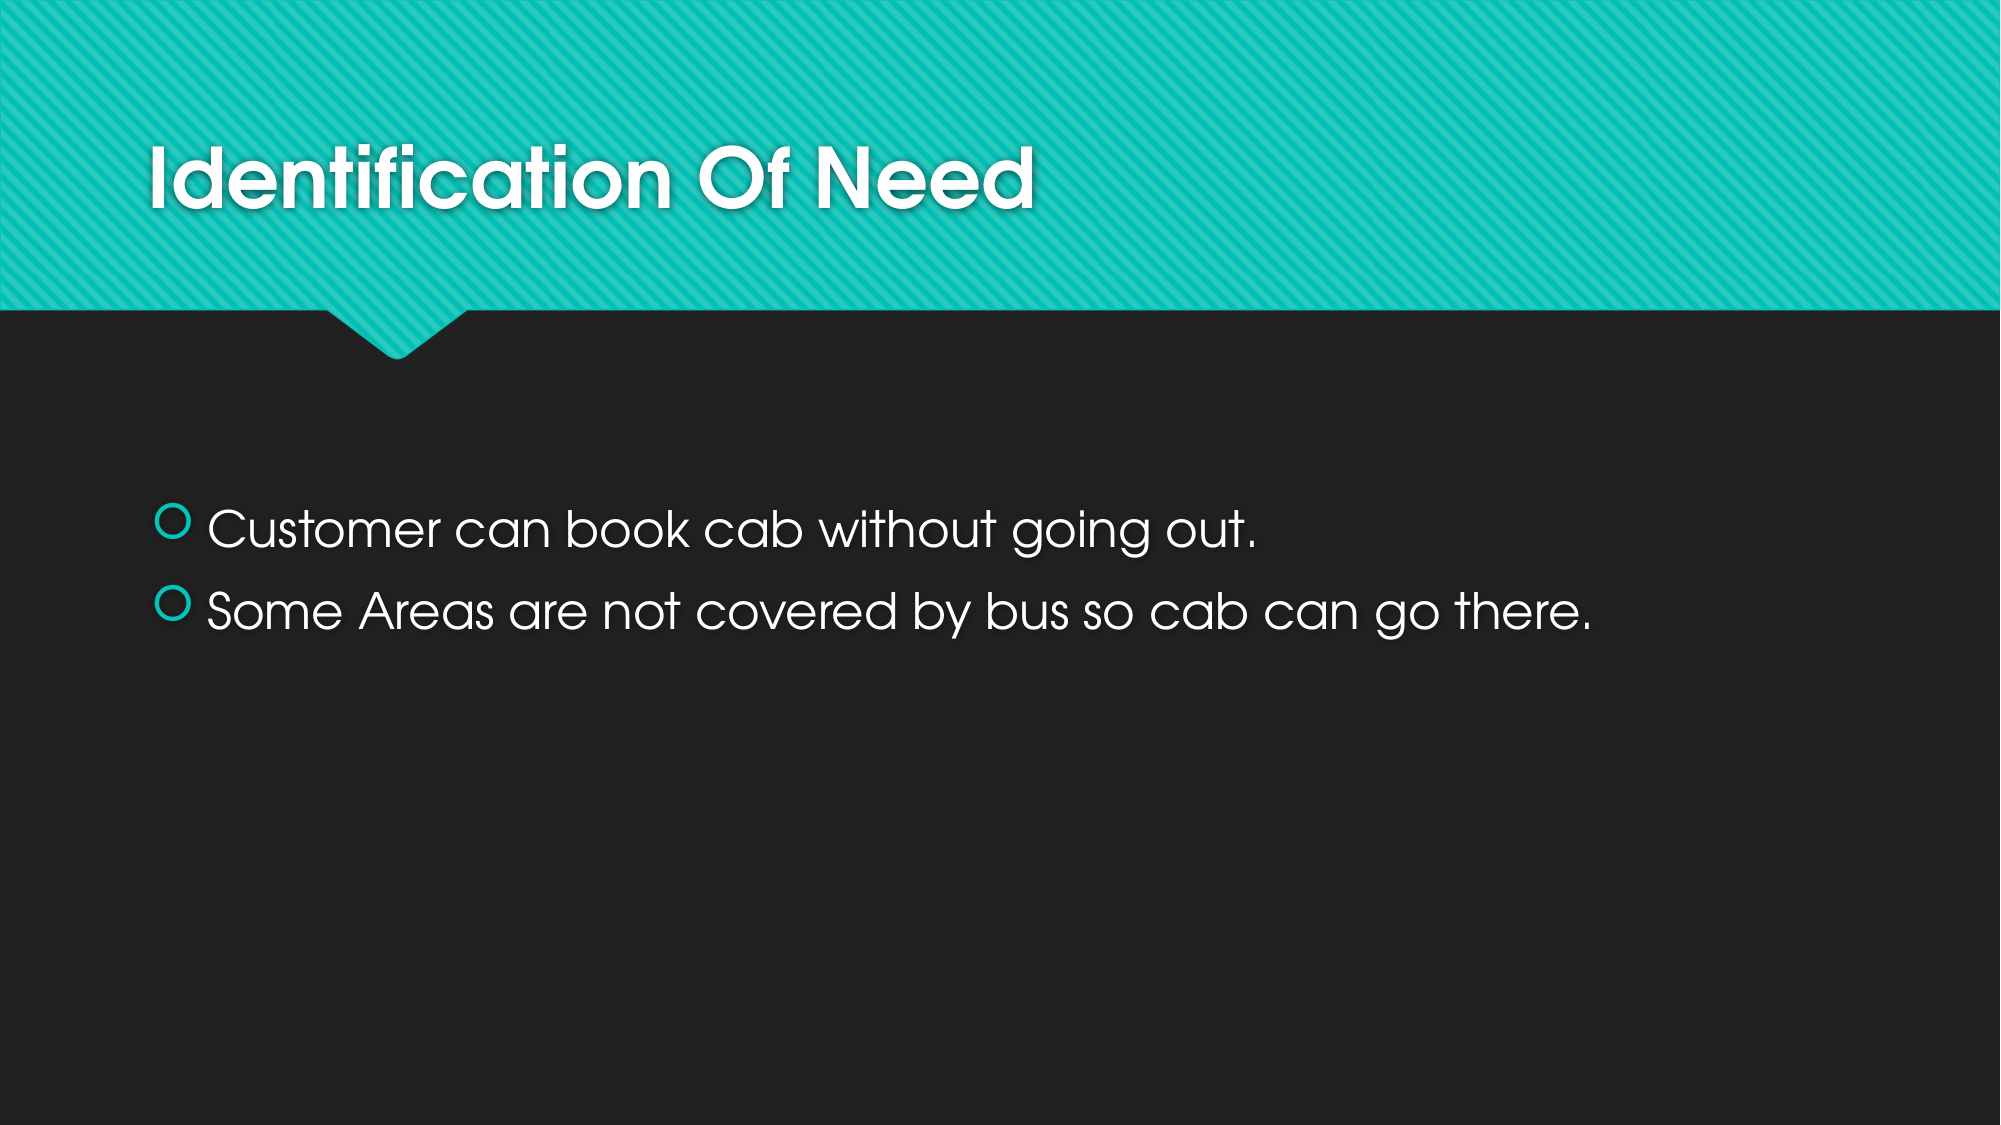

# Identification Of Need
Customer can book cab without going out.
Some Areas are not covered by bus so cab can go there.